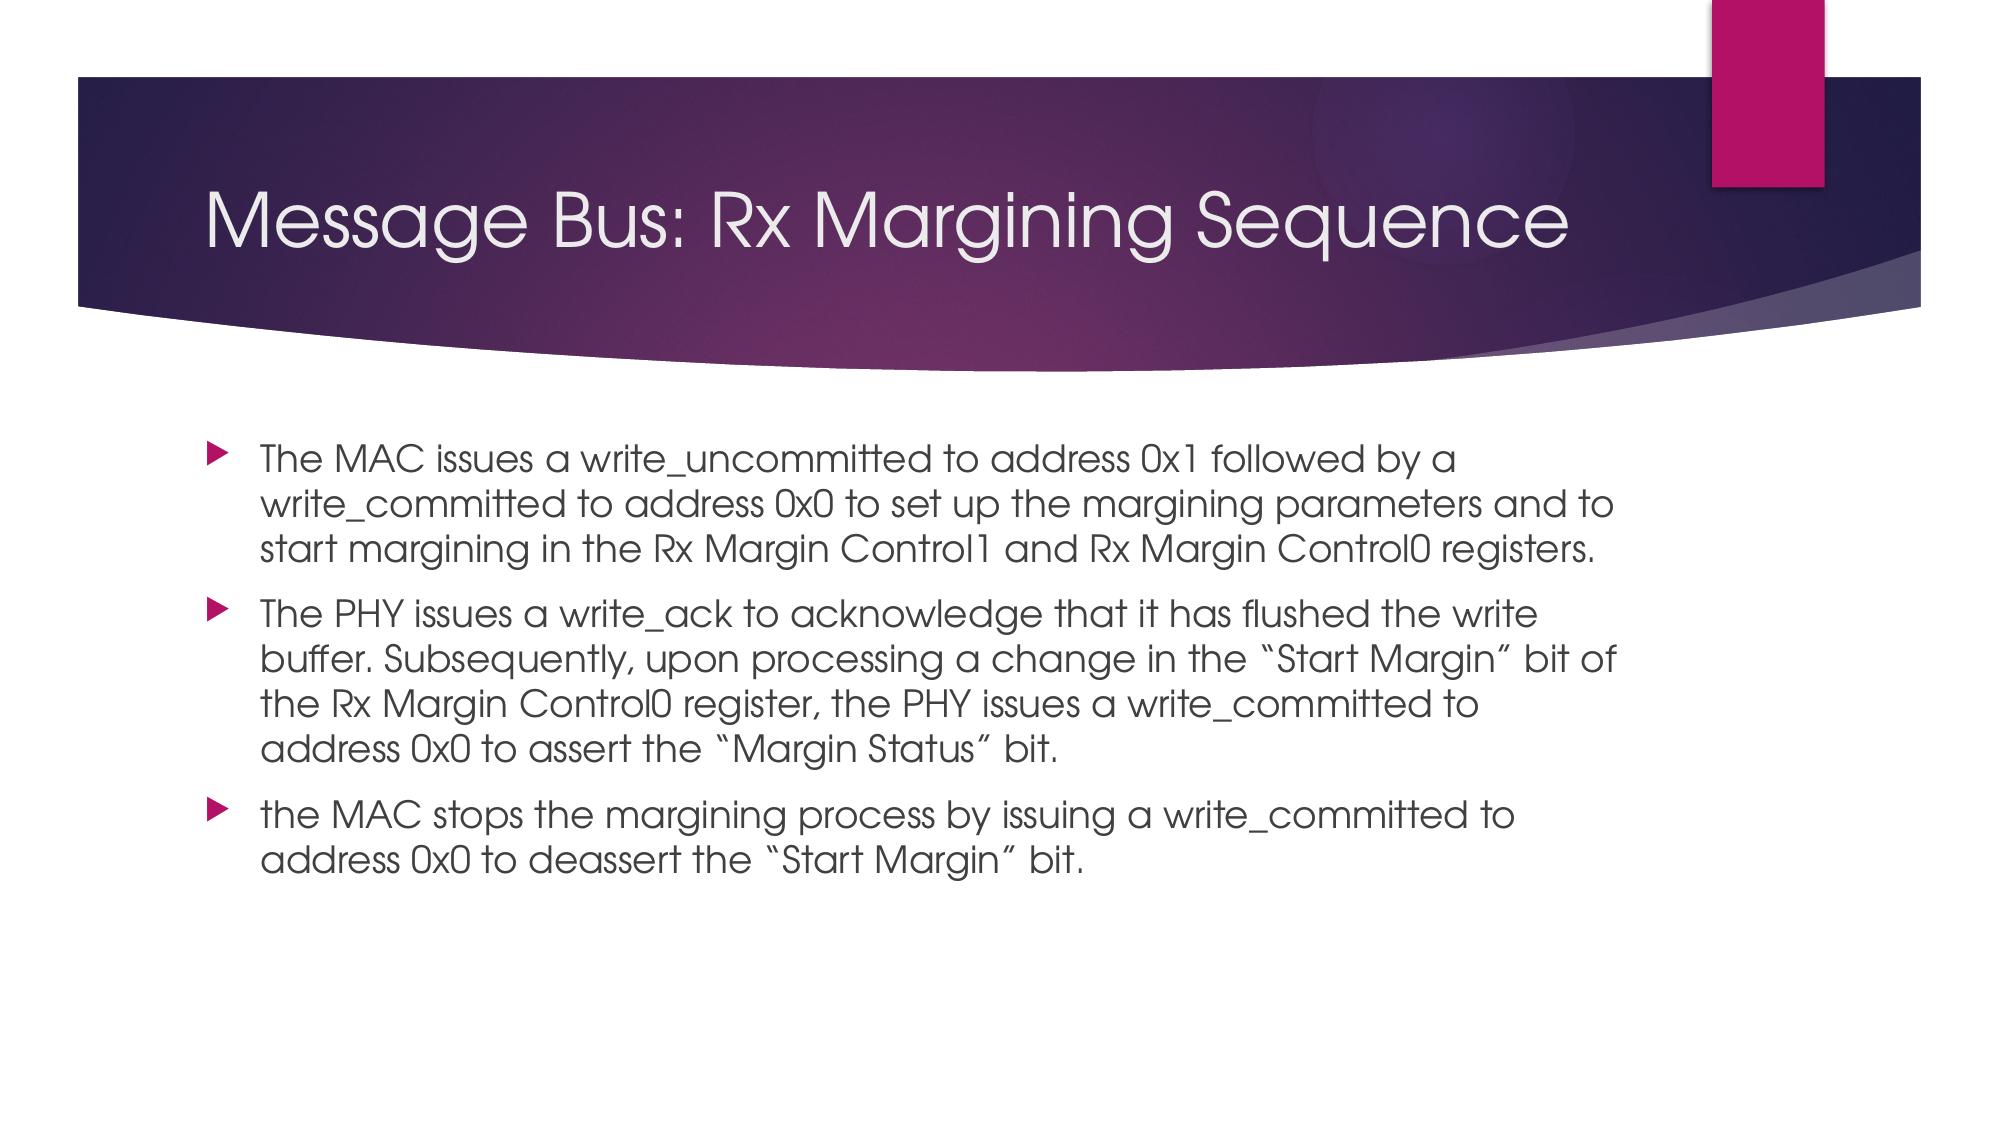

# Message Bus: Rx Margining Sequence
The MAC issues a write_uncommitted to address 0x1 followed by a write_committed to address 0x0 to set up the margining parameters and to start margining in the Rx Margin Control1 and Rx Margin Control0 registers.
The PHY issues a write_ack to acknowledge that it has flushed the write buffer. Subsequently, upon processing a change in the “Start Margin” bit of the Rx Margin Control0 register, the PHY issues a write_committed to address 0x0 to assert the “Margin Status” bit.
the MAC stops the margining process by issuing a write_committed to address 0x0 to deassert the “Start Margin” bit.